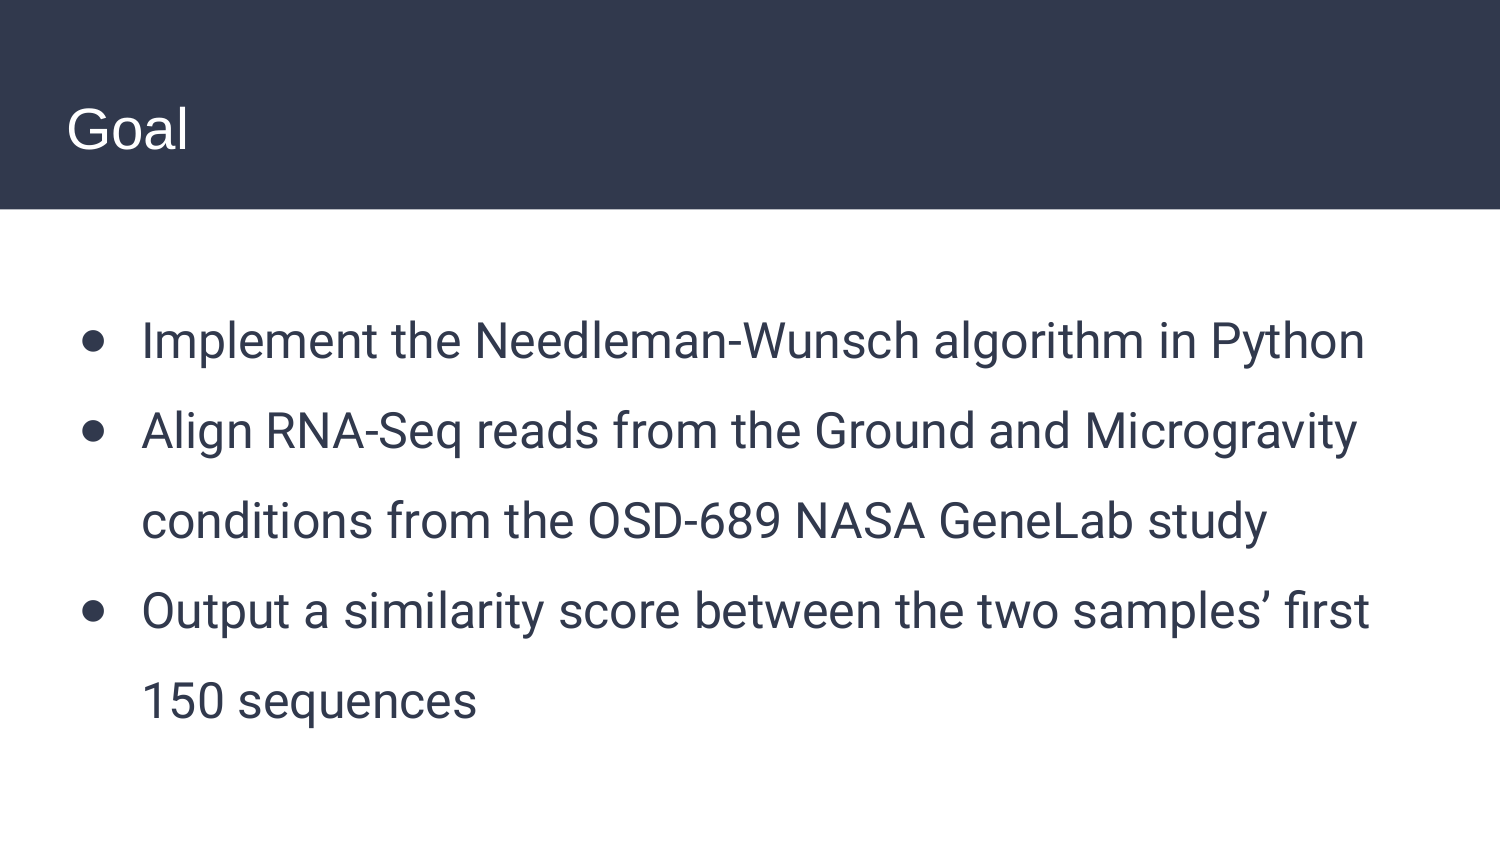

# Goal
Implement the Needleman-Wunsch algorithm in Python
Align RNA-Seq reads from the Ground and Microgravity conditions from the OSD-689 NASA GeneLab study
Output a similarity score between the two samples’ first 150 sequences